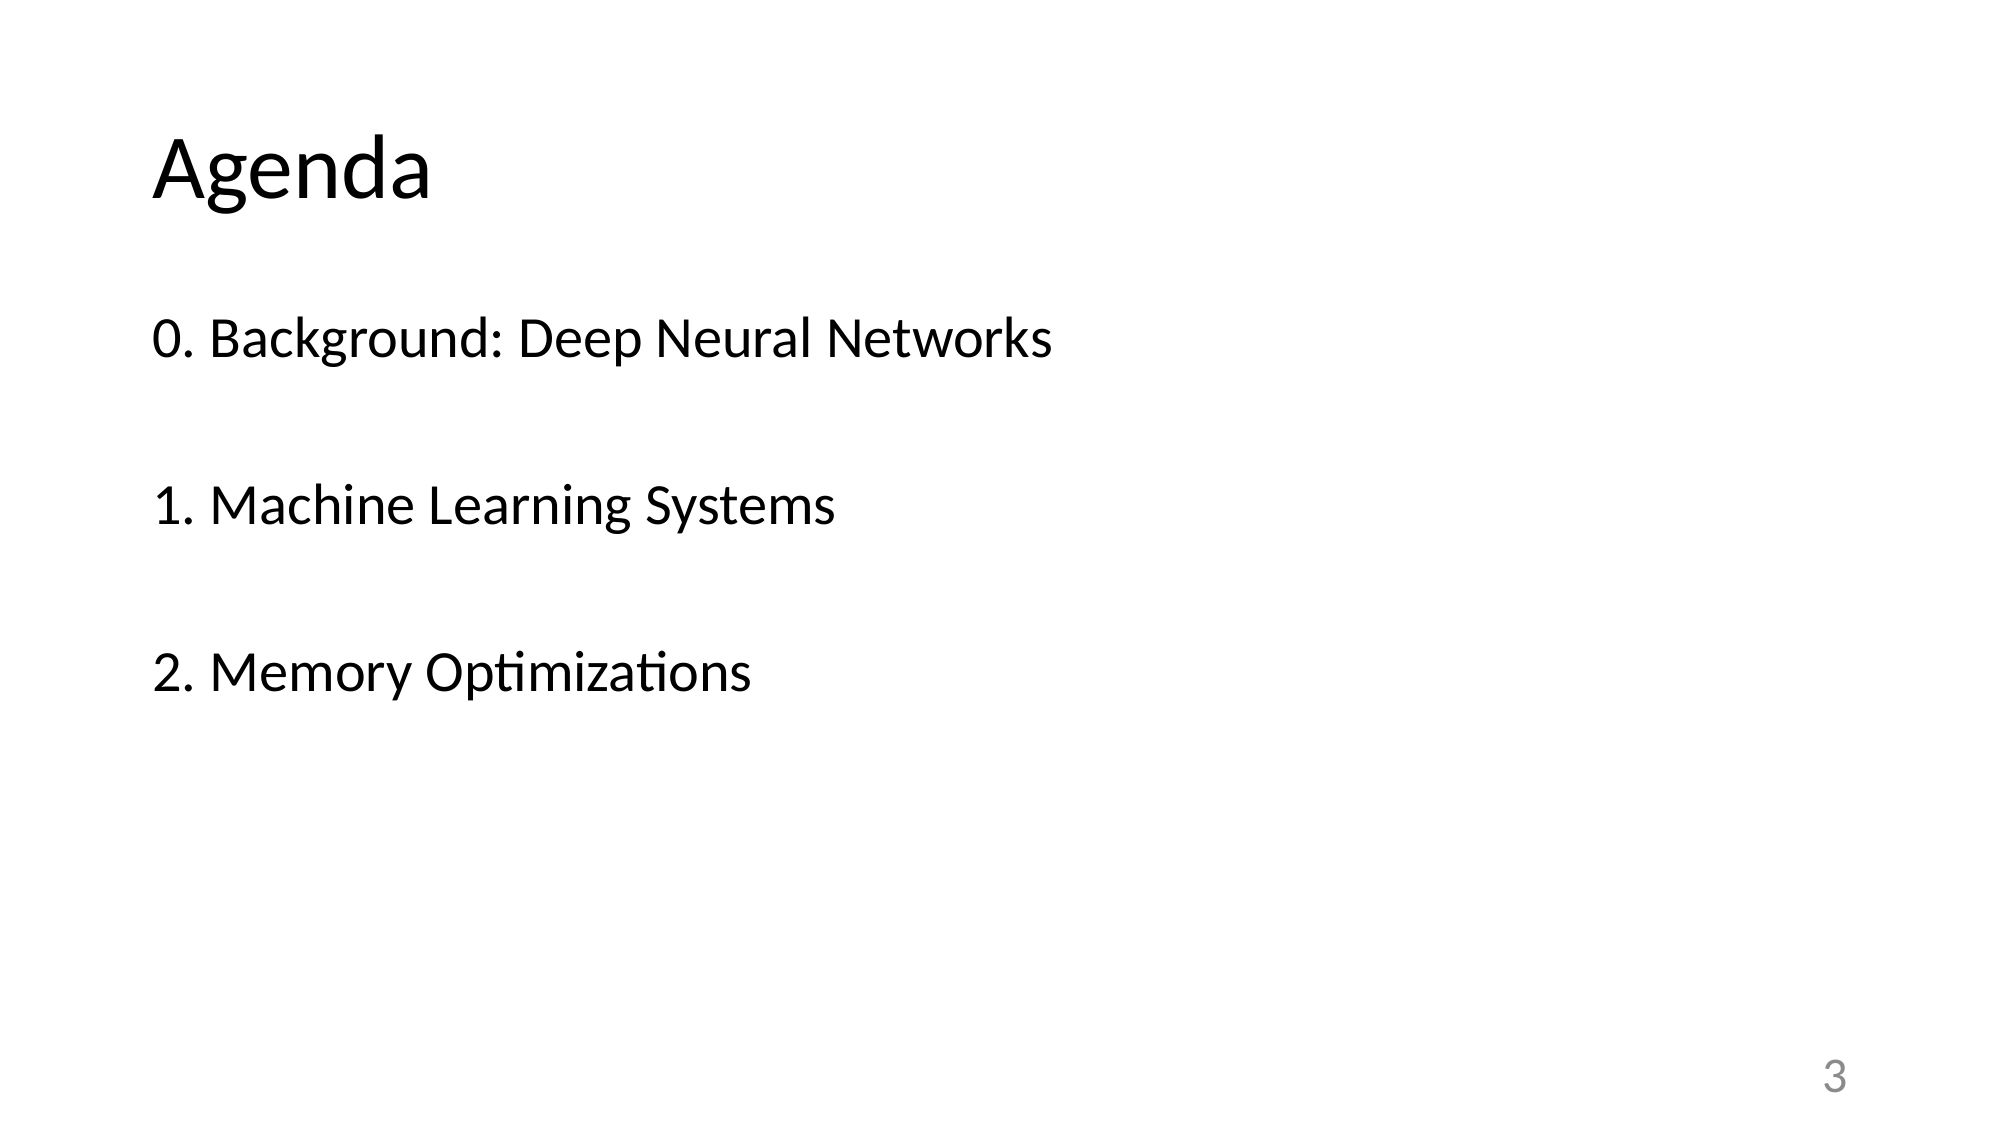

# Agenda
0. Background: Deep Neural Networks

1. Machine Learning Systems

2. Memory Optimizations
3